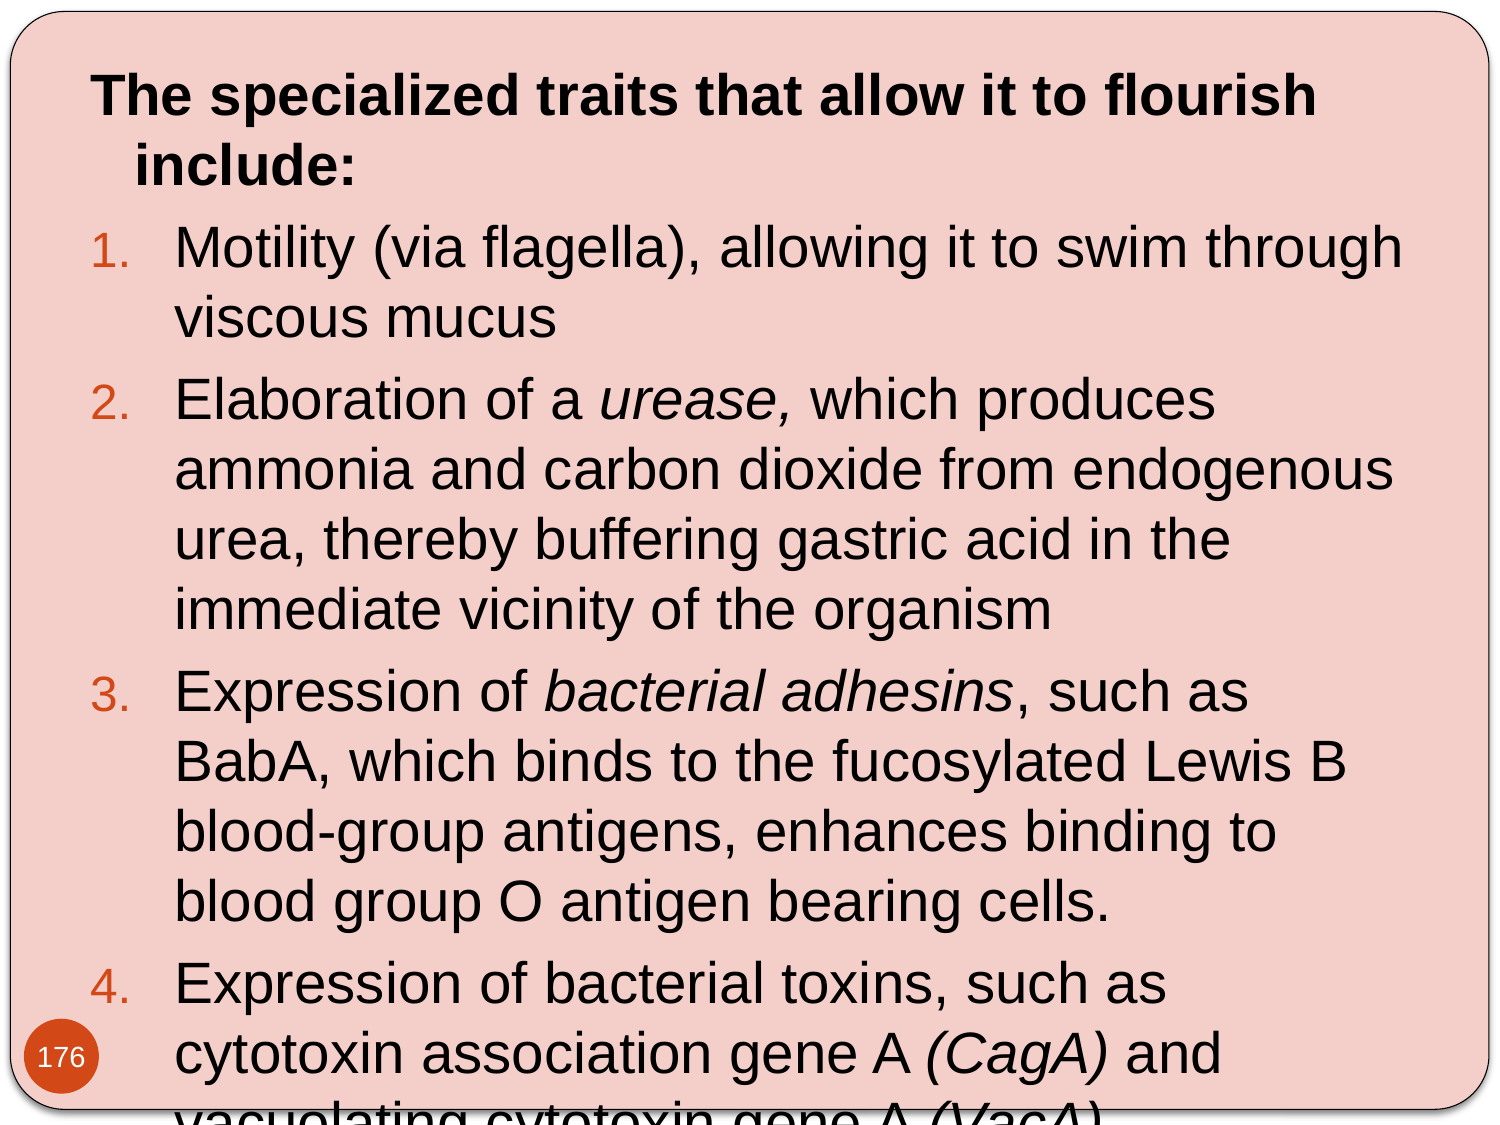

The specialized traits that allow it to flourish include:
Motility (via flagella), allowing it to swim through viscous mucus
Elaboration of a urease, which produces ammonia and carbon dioxide from endogenous urea, thereby buffering gastric acid in the immediate vicinity of the organism
Expression of bacterial adhesins, such as BabA, which binds to the fucosylated Lewis B blood-group antigens, enhances binding to blood group O antigen bearing cells.
Expression of bacterial toxins, such as cytotoxin association gene A (CagA) and vacuolating cytotoxin gene A (VacA).
176